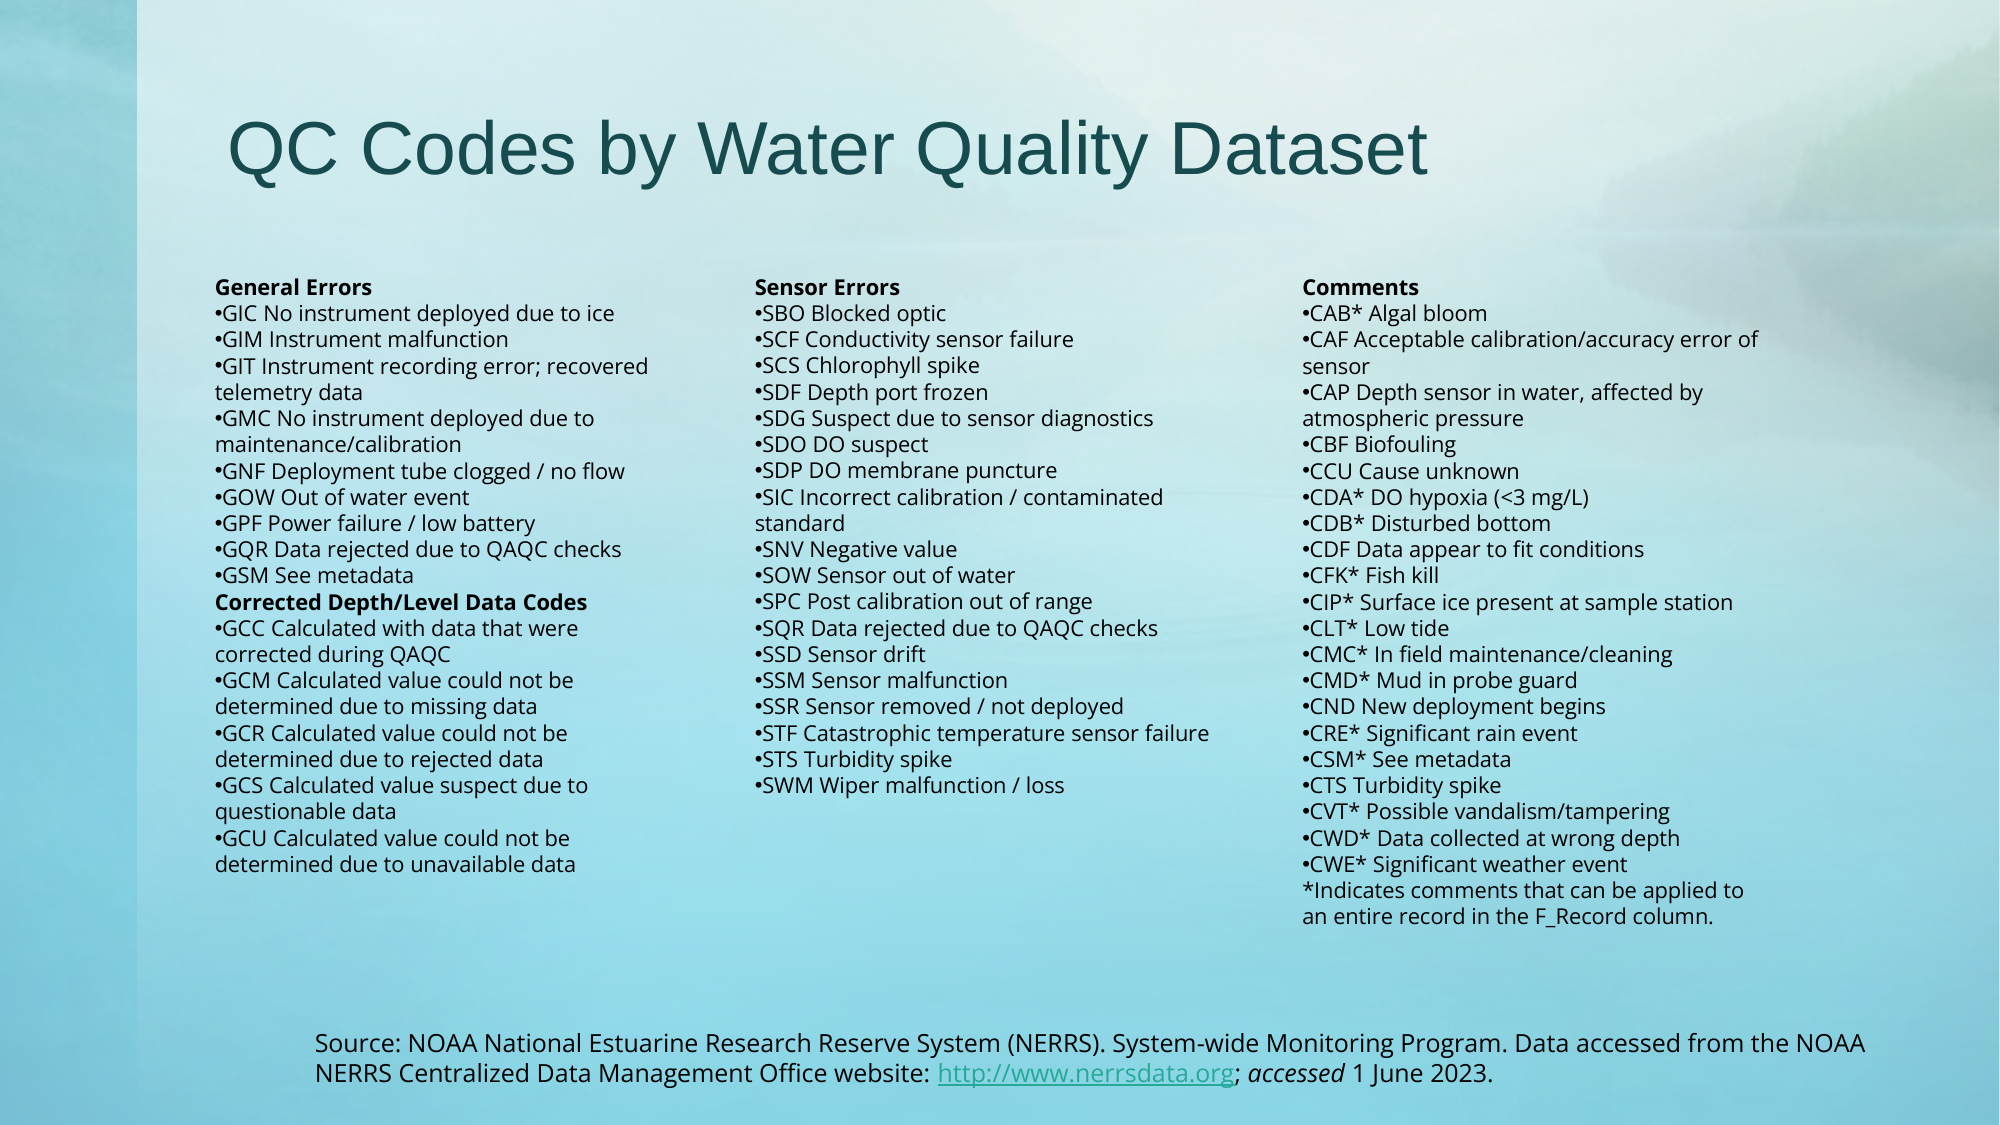

# QC Codes by Water Quality Dataset
Sensor Errors
SBO Blocked optic
SCF Conductivity sensor failure
SCS Chlorophyll spike
SDF Depth port frozen
SDG Suspect due to sensor diagnostics
SDO DO suspect
SDP DO membrane puncture
SIC Incorrect calibration / contaminated standard
SNV Negative value
SOW Sensor out of water
SPC Post calibration out of range
SQR Data rejected due to QAQC checks
SSD Sensor drift
SSM Sensor malfunction
SSR Sensor removed / not deployed
STF Catastrophic temperature sensor failure
STS Turbidity spike
SWM Wiper malfunction / loss
Comments
CAB* Algal bloom
CAF Acceptable calibration/accuracy error of sensor
CAP Depth sensor in water, affected by atmospheric pressure
CBF Biofouling
CCU Cause unknown
CDA* DO hypoxia (<3 mg/L)
CDB* Disturbed bottom
CDF Data appear to fit conditions
CFK* Fish kill
CIP* Surface ice present at sample station
CLT* Low tide
CMC* In field maintenance/cleaning
CMD* Mud in probe guard
CND New deployment begins
CRE* Significant rain event
CSM* See metadata
CTS Turbidity spike
CVT* Possible vandalism/tampering
CWD* Data collected at wrong depth
CWE* Significant weather event
*Indicates comments that can be applied to an entire record in the F_Record column.
General Errors
GIC No instrument deployed due to ice
GIM Instrument malfunction
GIT Instrument recording error; recovered telemetry data
GMC No instrument deployed due to maintenance/calibration
GNF Deployment tube clogged / no flow
GOW Out of water event
GPF Power failure / low battery
GQR Data rejected due to QAQC checks
GSM See metadata
Corrected Depth/Level Data Codes
GCC Calculated with data that were corrected during QAQC
GCM Calculated value could not be determined due to missing data
GCR Calculated value could not be determined due to rejected data
GCS Calculated value suspect due to questionable data
GCU Calculated value could not be determined due to unavailable data
Source: NOAA National Estuarine Research Reserve System (NERRS). System-wide Monitoring Program. Data accessed from the NOAA NERRS Centralized Data Management Office website: http://www.nerrsdata.org; accessed 1 June 2023.